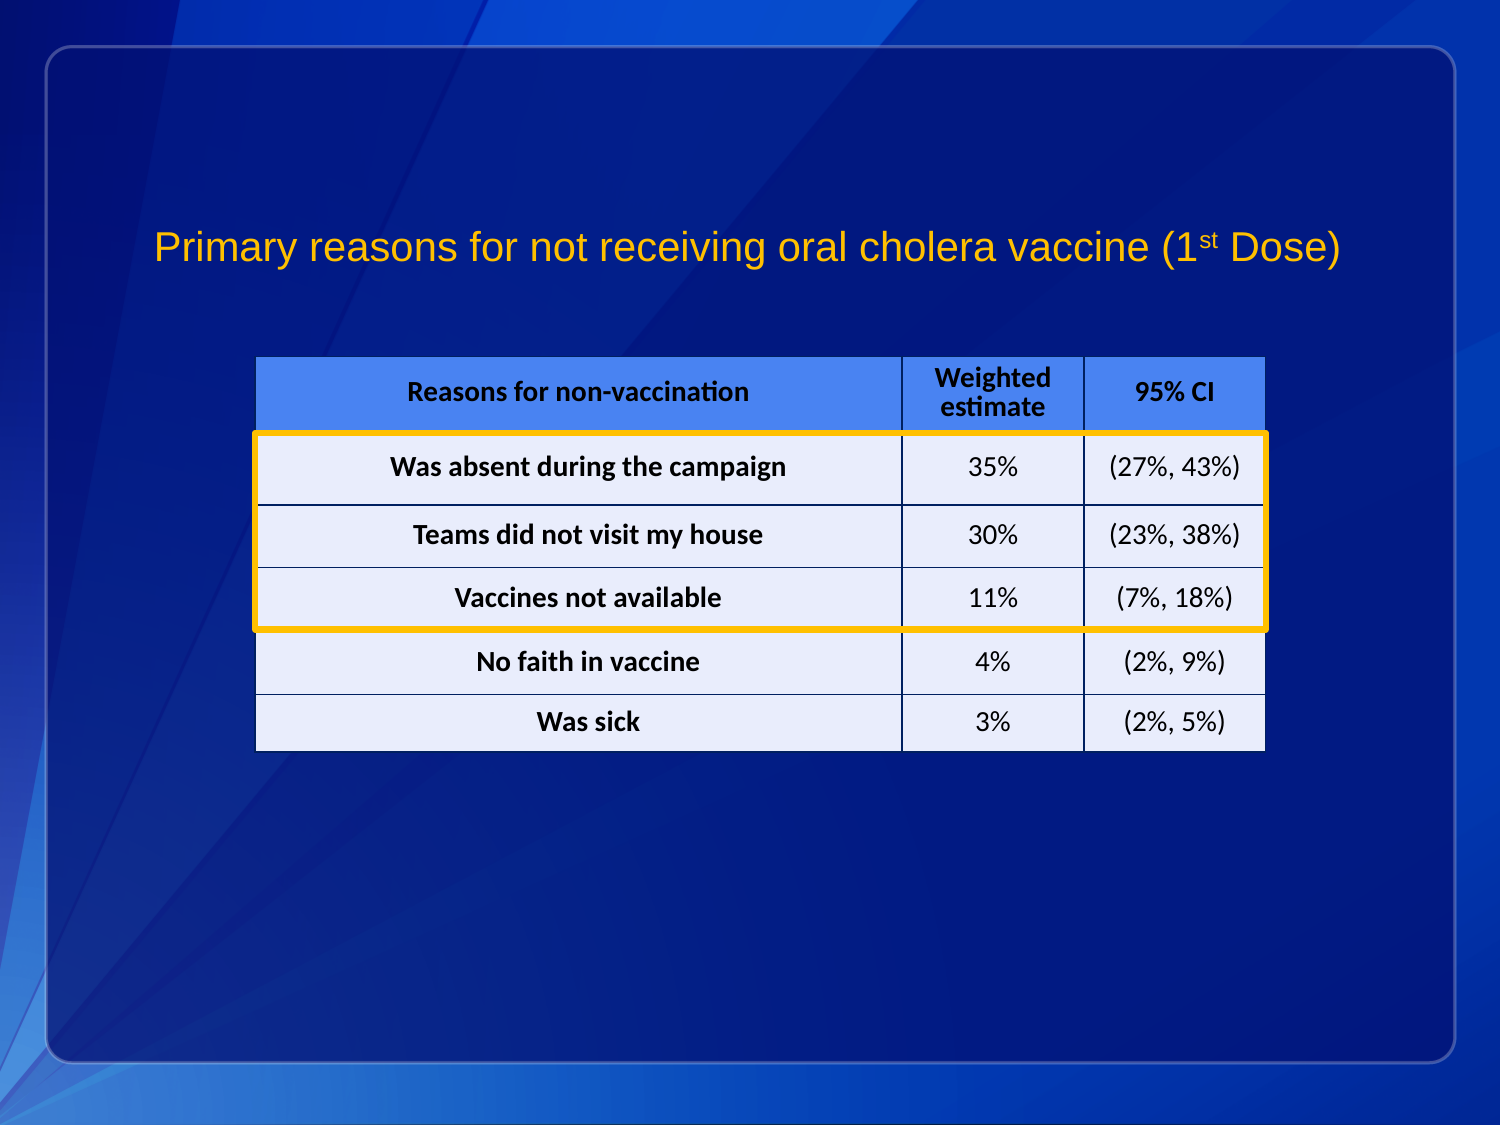

# Primary reasons for not receiving oral cholera vaccine (1st Dose)
| Reasons for non-vaccination | Weighted estimate | 95% CI |
| --- | --- | --- |
| Was absent during the campaign | 35% | (27%, 43%) |
| Teams did not visit my house | 30% | (23%, 38%) |
| Vaccines not available | 11% | (7%, 18%) |
| No faith in vaccine | 4% | (2%, 9%) |
| Was sick | 3% | (2%, 5%) |